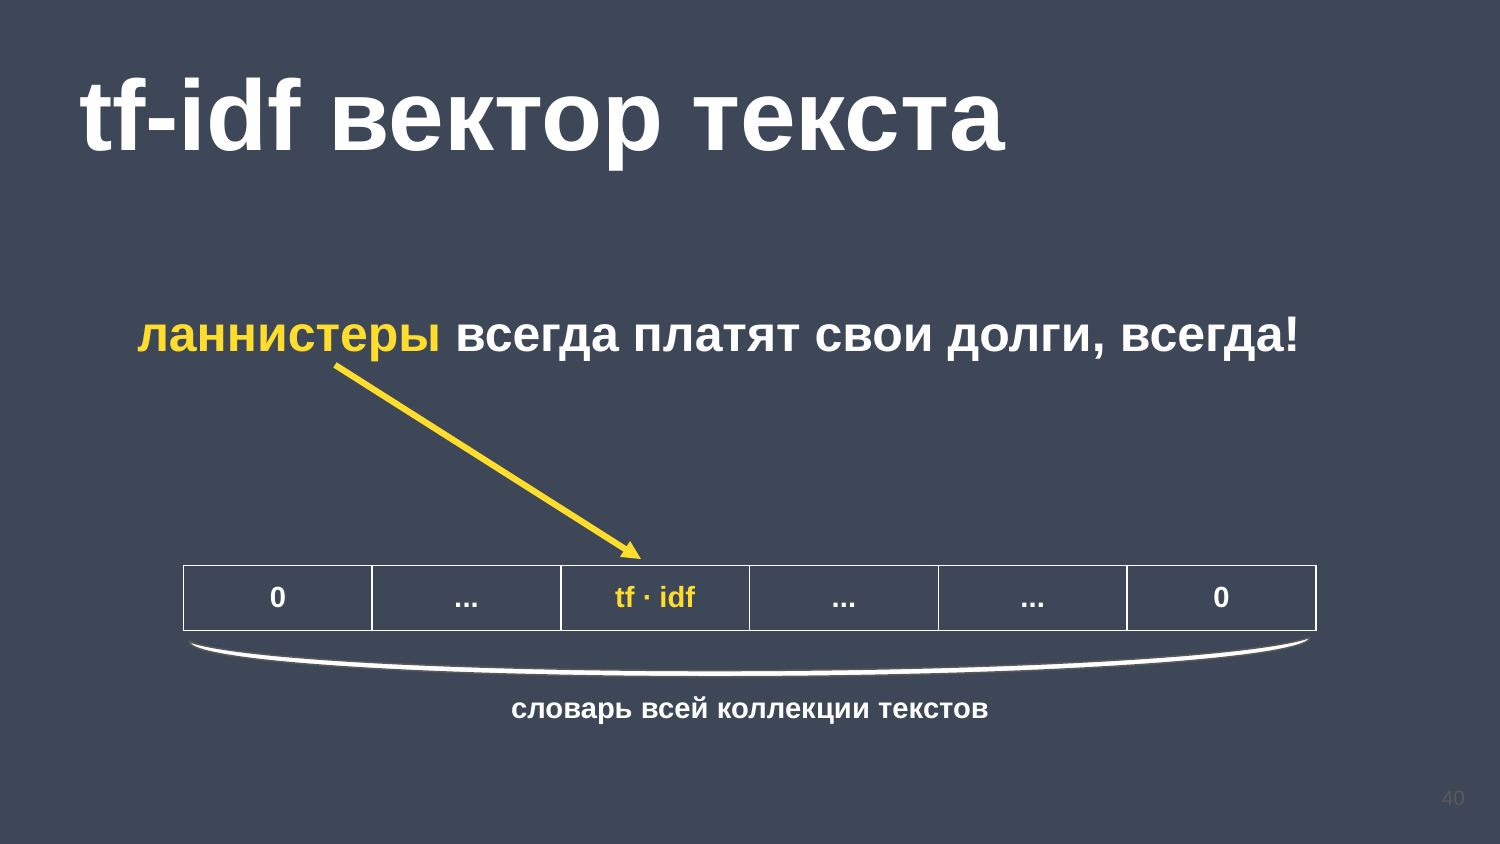

tf-idf вектор текста

ланнистеры всегда платят свои долги, всегда!
| 0 | ... | tf ∙ idf | ... | ... | 0 |
| --- | --- | --- | --- | --- | --- |
словарь всей коллекции текстов
40